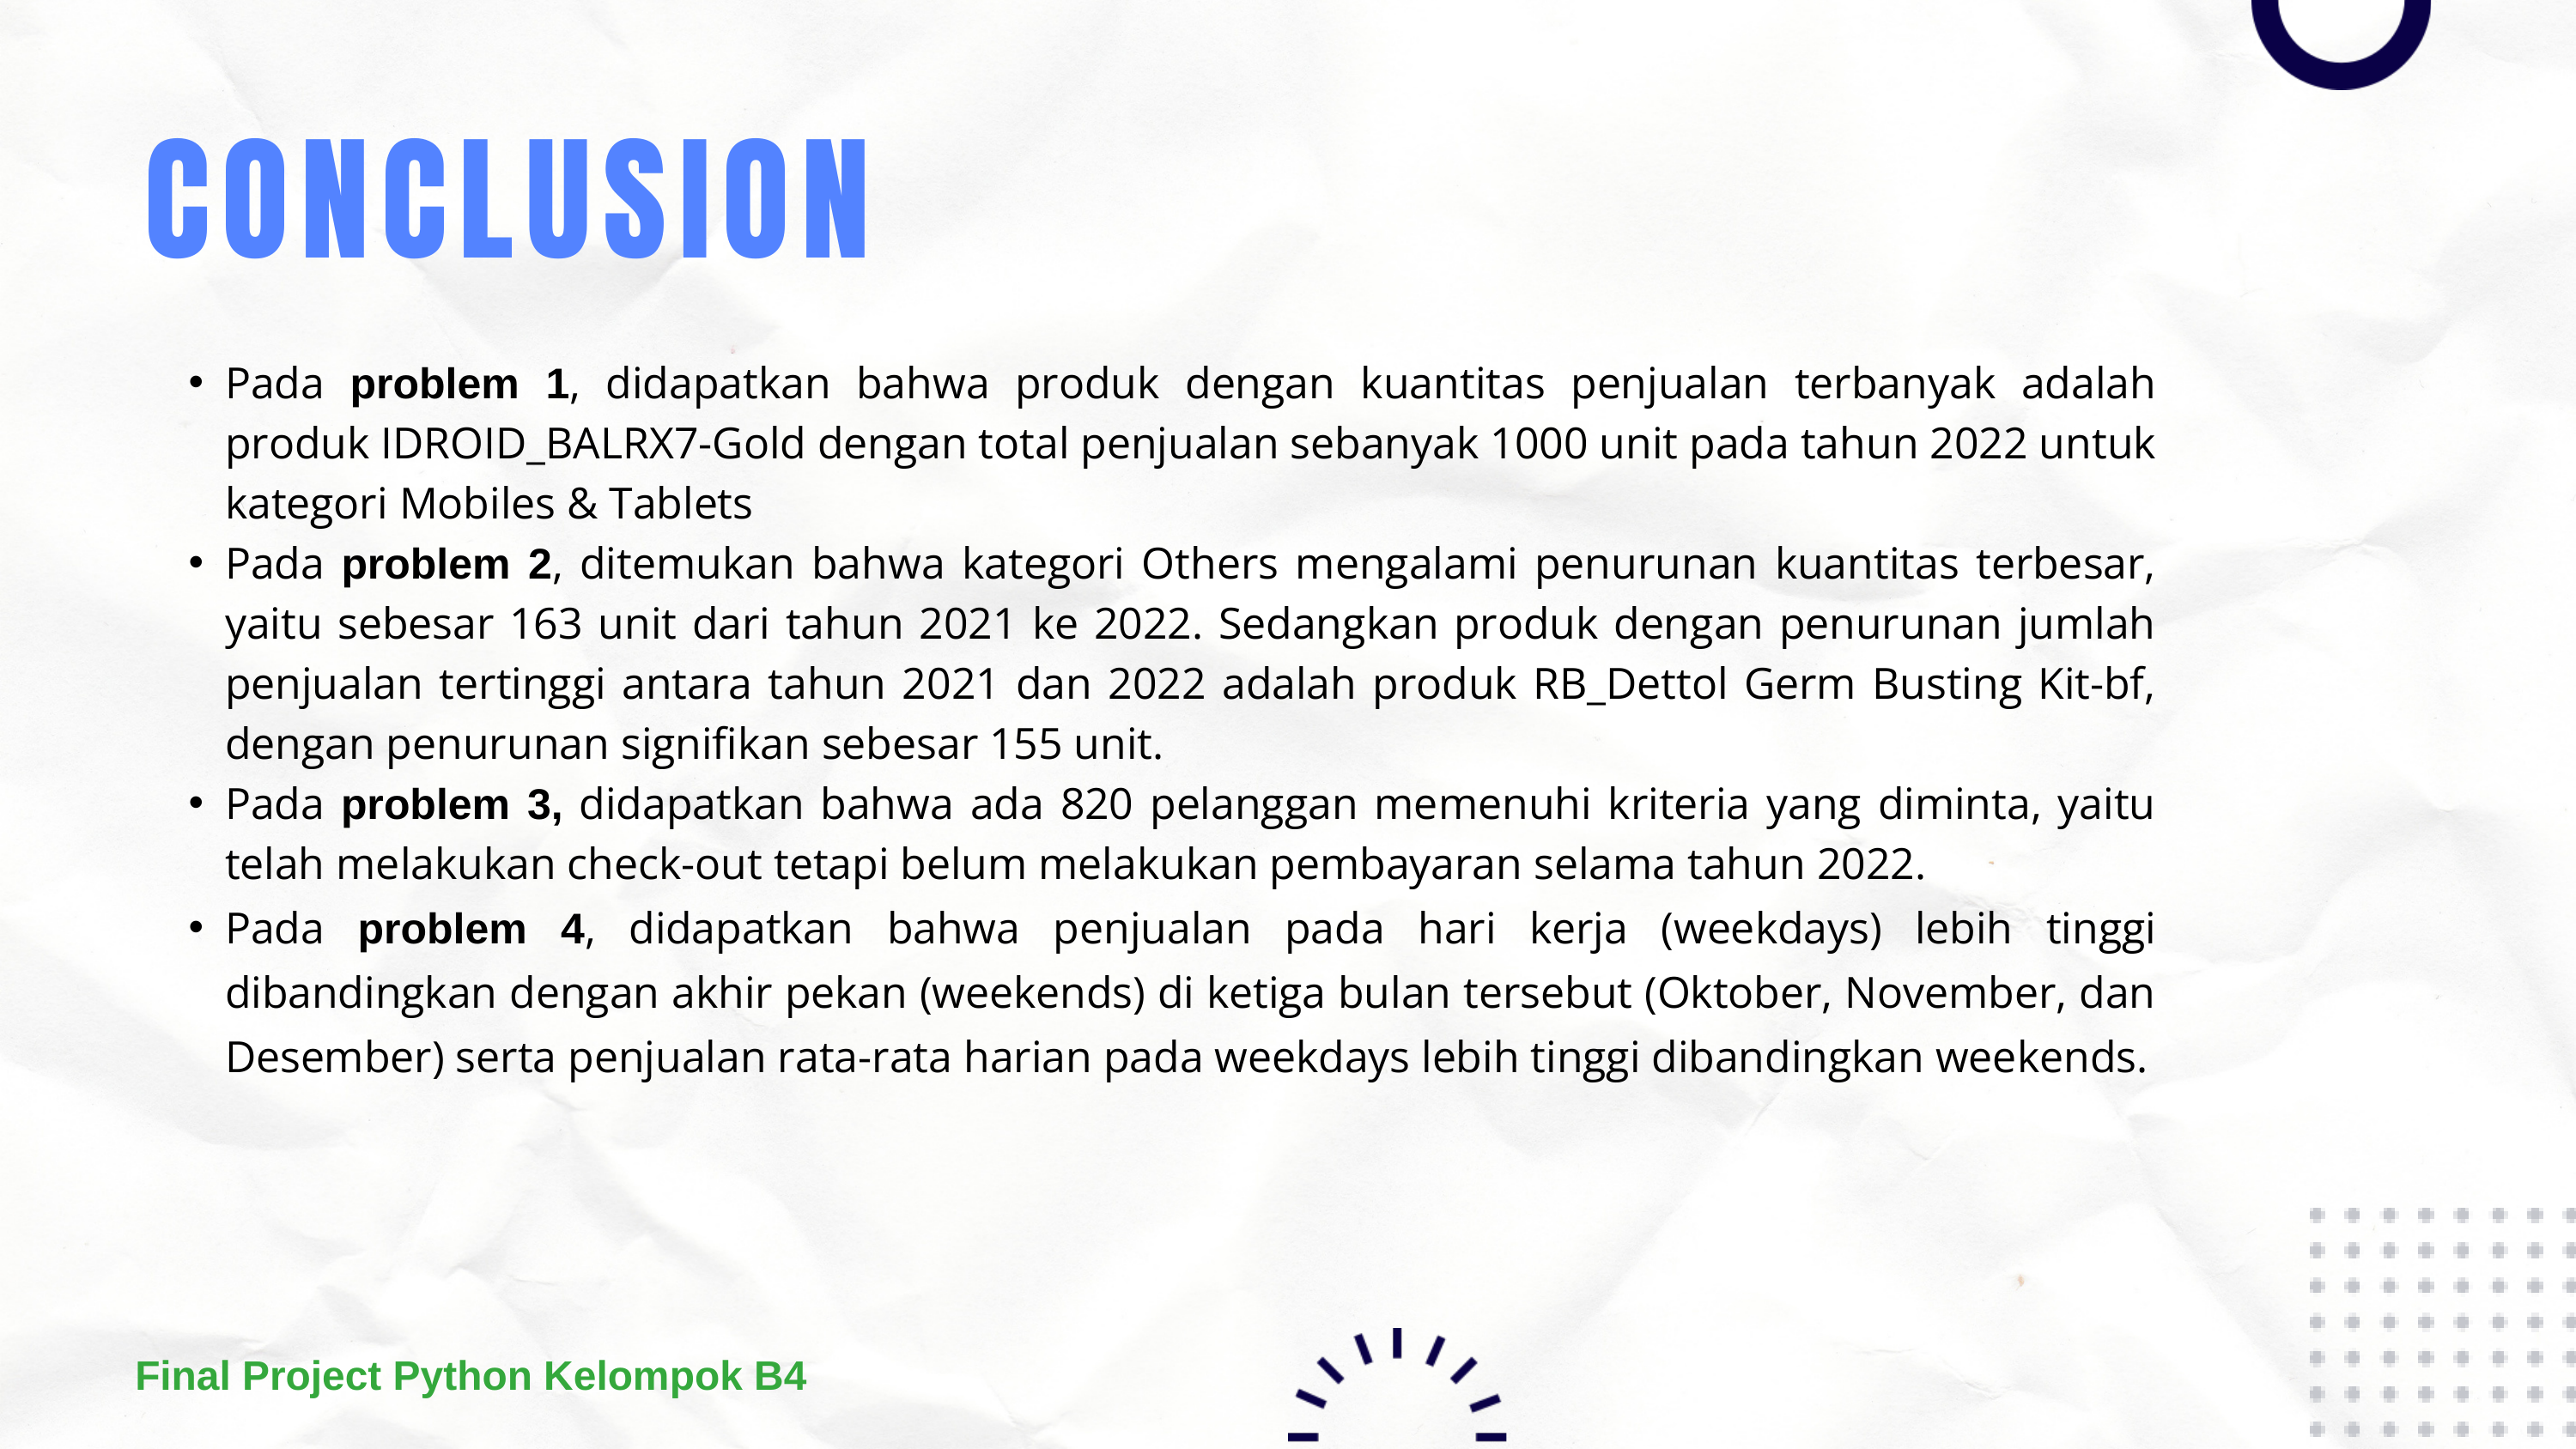

CONCLUSION

Pada problem 1, didapatkan bahwa produk dengan kuantitas penjualan terbanyak adalah produk IDROID_BALRX7-Gold dengan total penjualan sebanyak 1000 unit pada tahun 2022 untuk kategori Mobiles & Tablets
Pada problem 2, ditemukan bahwa kategori Others mengalami penurunan kuantitas terbesar, yaitu sebesar 163 unit dari tahun 2021 ke 2022. Sedangkan produk dengan penurunan jumlah penjualan tertinggi antara tahun 2021 dan 2022 adalah produk RB_Dettol Germ Busting Kit-bf, dengan penurunan signifikan sebesar 155 unit.
Pada problem 3, didapatkan bahwa ada 820 pelanggan memenuhi kriteria yang diminta, yaitu telah melakukan check-out tetapi belum melakukan pembayaran selama tahun 2022.
Pada problem 4, didapatkan bahwa penjualan pada hari kerja (weekdays) lebih tinggi dibandingkan dengan akhir pekan (weekends) di ketiga bulan tersebut (Oktober, November, dan Desember) serta penjualan rata-rata harian pada weekdays lebih tinggi dibandingkan weekends.

Final Project Python Kelompok B4